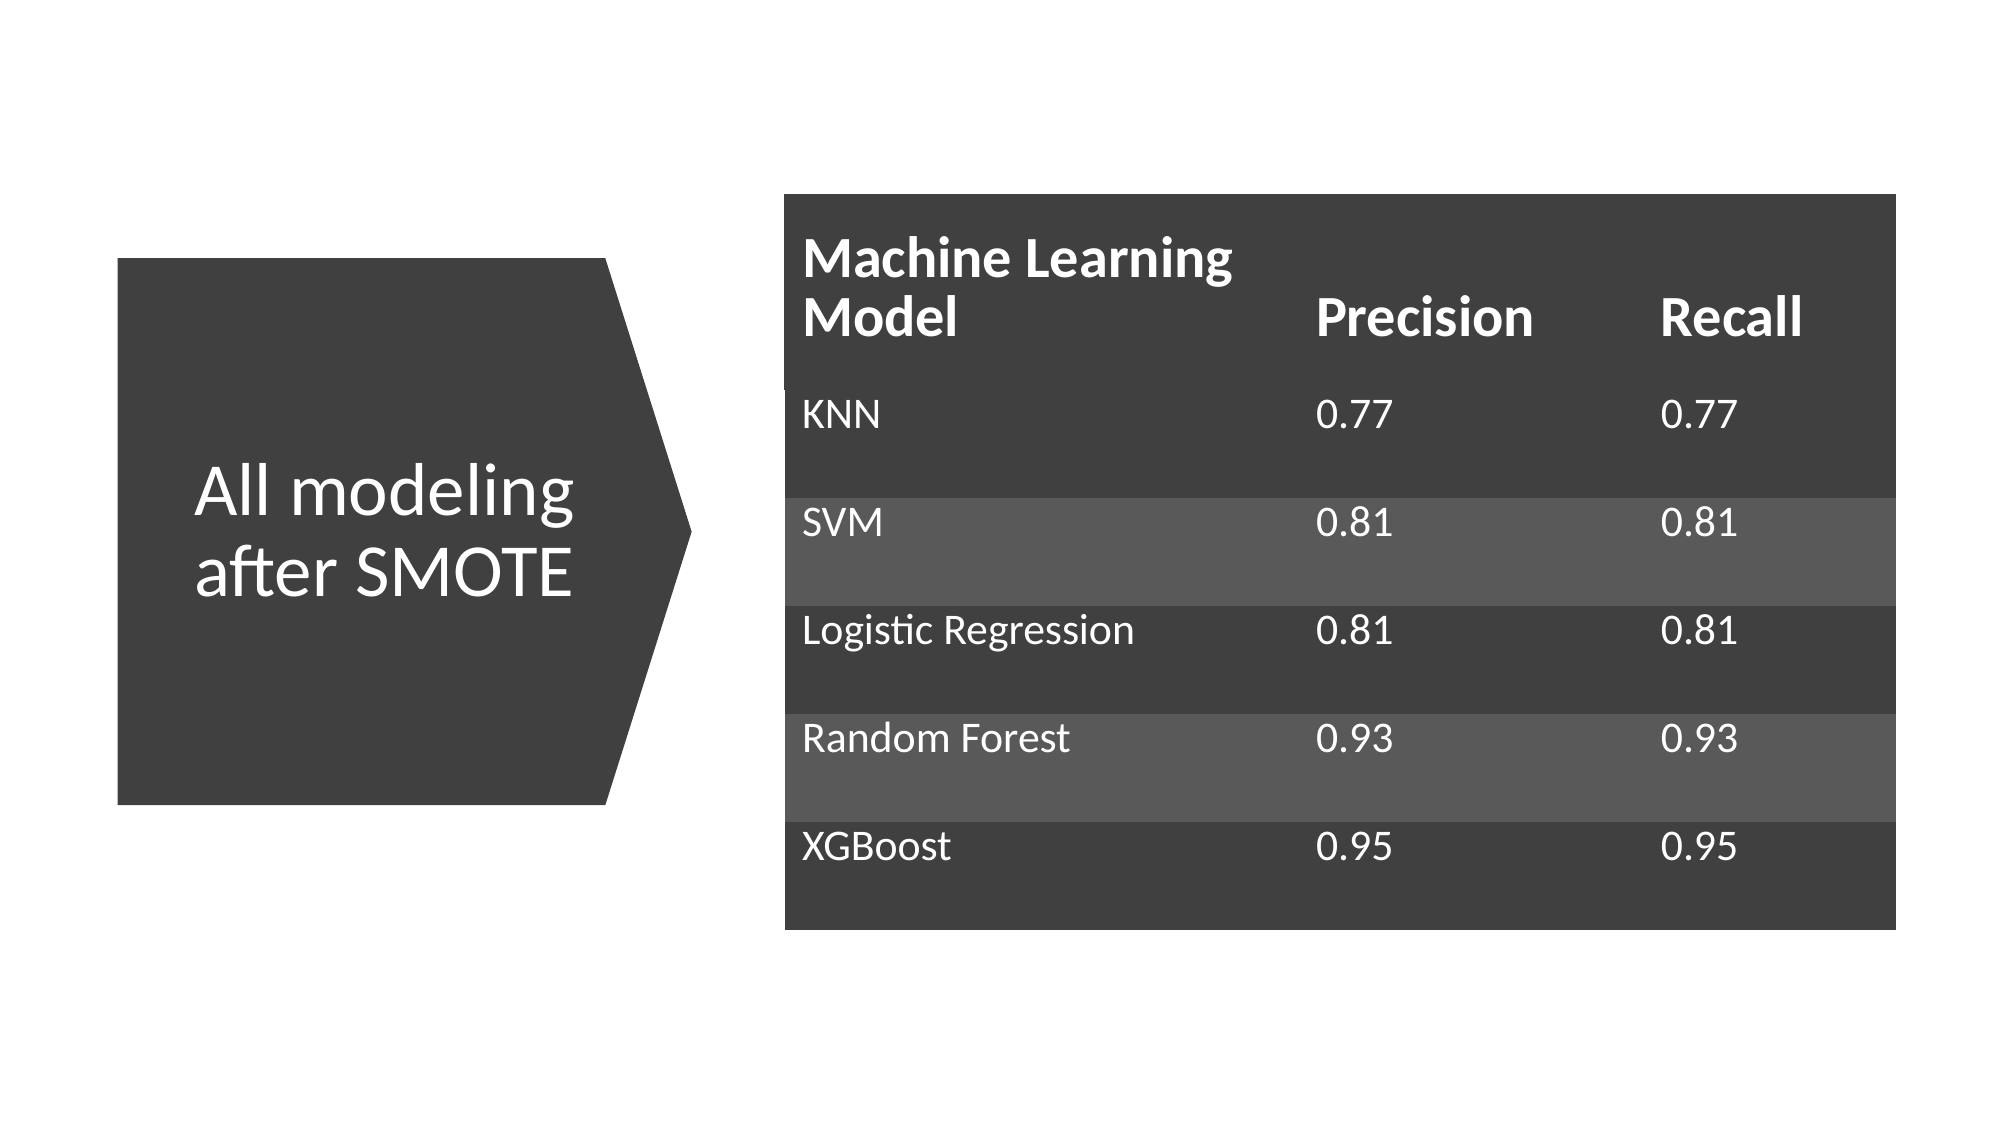

| Machine Learning Model | Precision | Recall |
| --- | --- | --- |
| KNN | 0.77 | 0.77 |
| SVM | 0.81 | 0.81 |
| Logistic Regression | 0.81 | 0.81 |
| Random Forest | 0.93 | 0.93 |
| XGBoost | 0.95 | 0.95 |

# All modeling after SMOTE